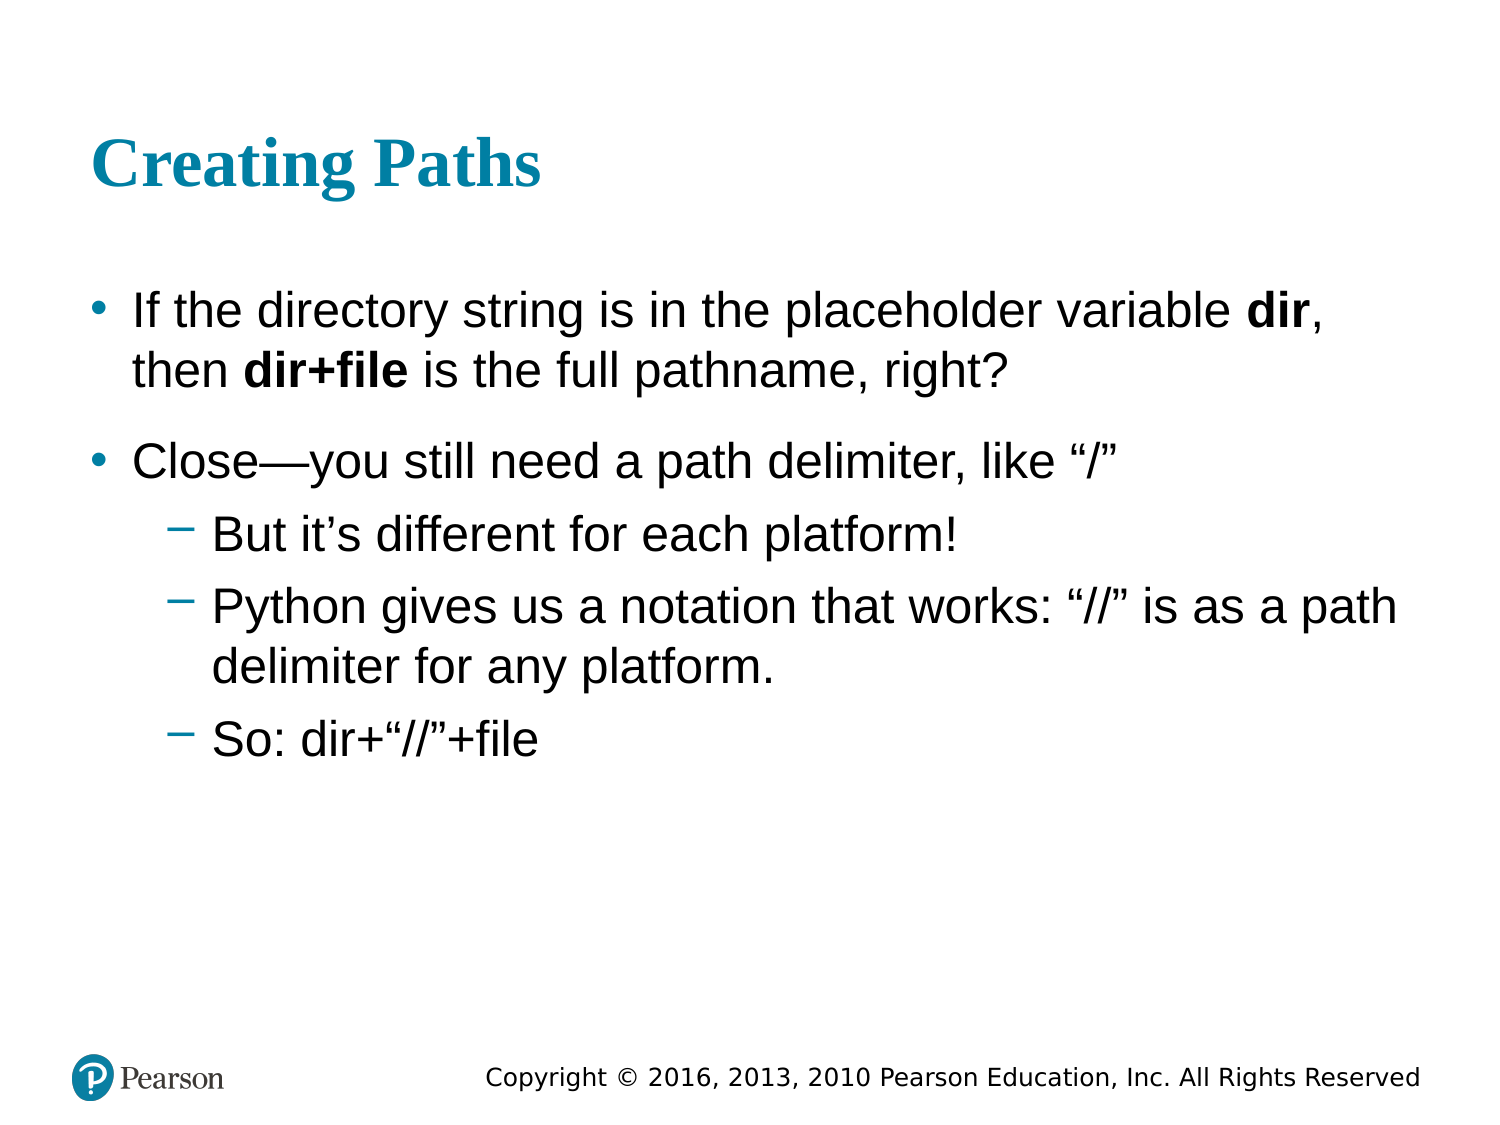

# Creating Paths
If the directory string is in the placeholder variable dir, then dir+file is the full pathname, right?
Close—you still need a path delimiter, like “/”
But it’s different for each platform!
Python gives us a notation that works: “//” is as a path delimiter for any platform.
So: dir+“//”+file